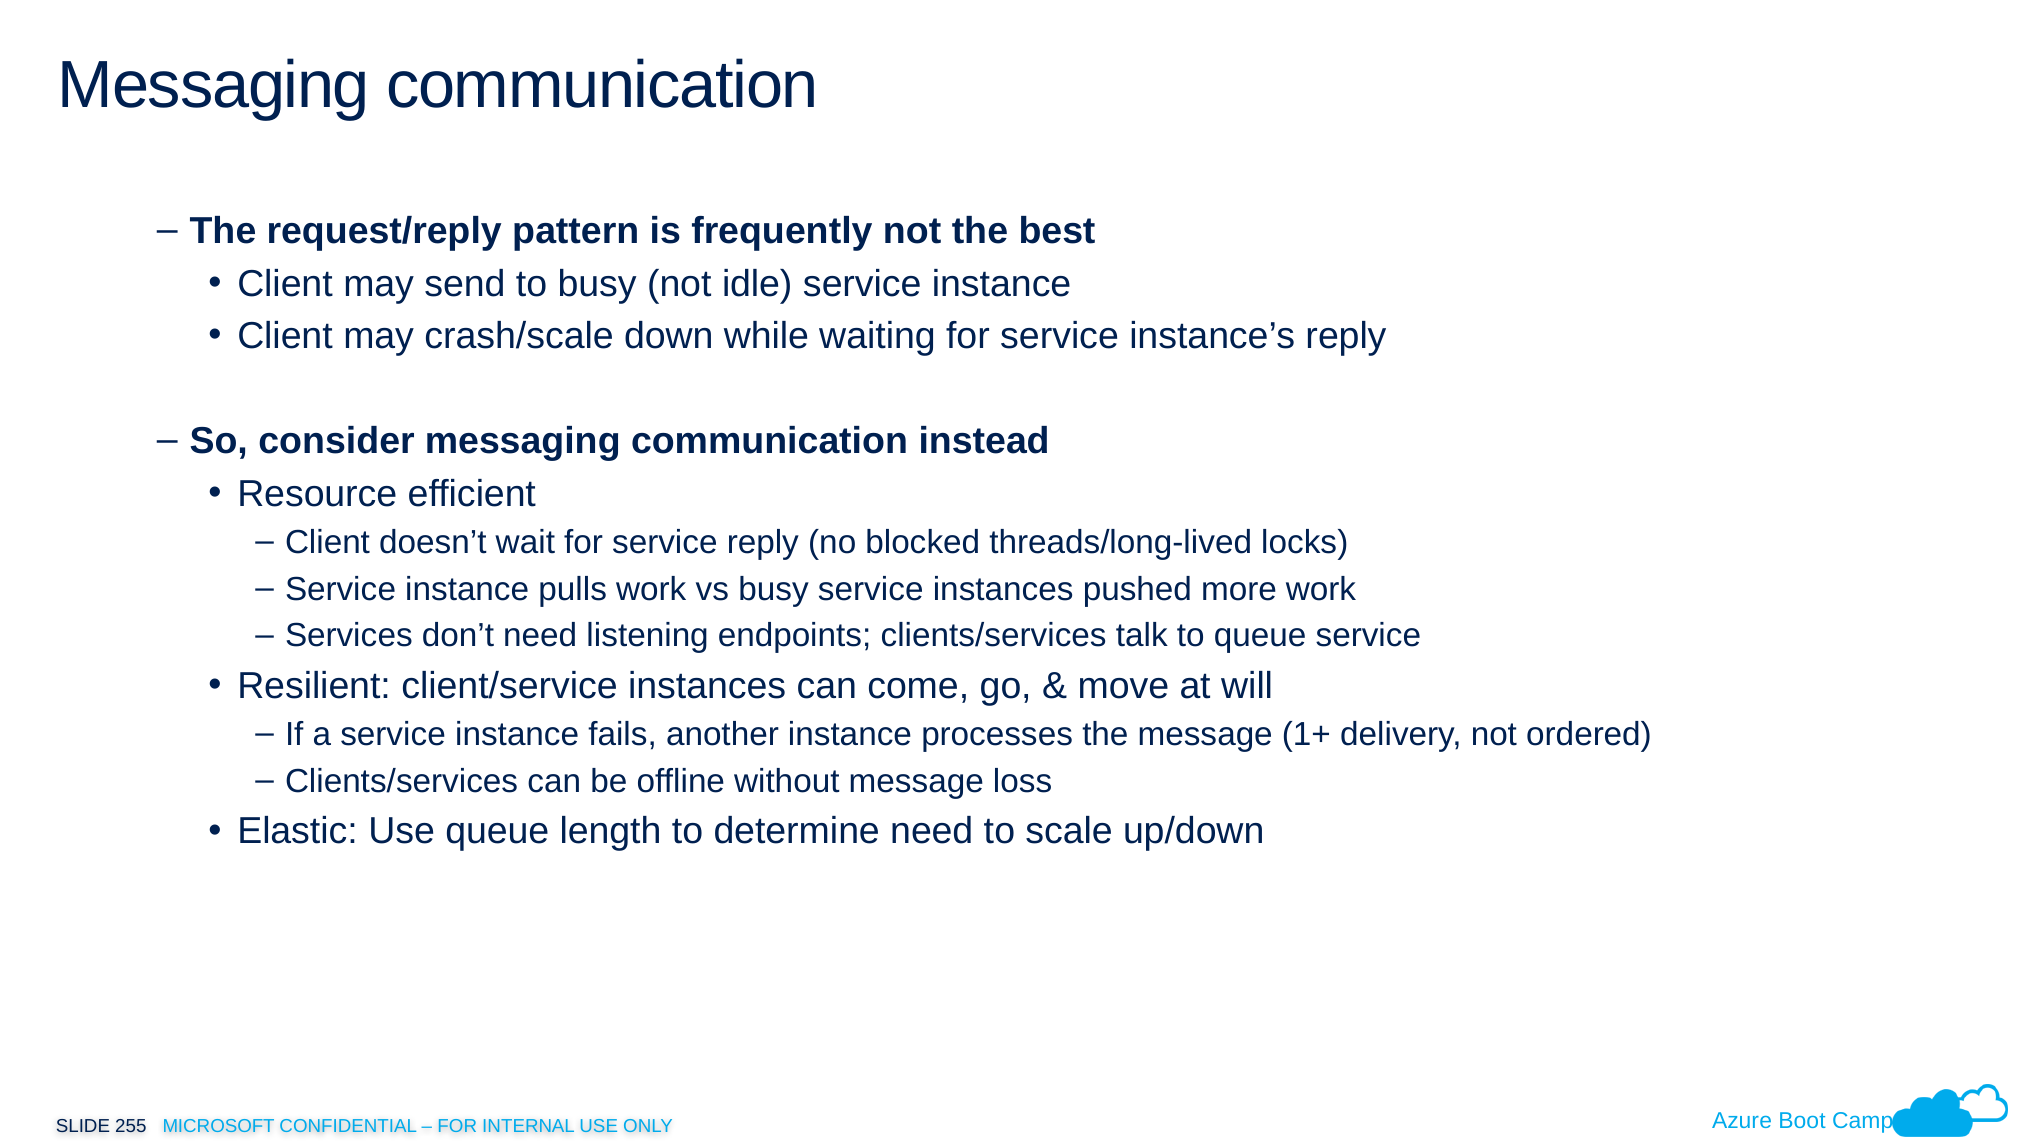

# Messaging communication
The request/reply pattern is frequently not the best
Client may send to busy (not idle) service instance
Client may crash/scale down while waiting for service instance’s reply

So, consider messaging communication instead
Resource efficient
Client doesn’t wait for service reply (no blocked threads/long-lived locks)
Service instance pulls work vs busy service instances pushed more work
Services don’t need listening endpoints; clients/services talk to queue service
Resilient: client/service instances can come, go, & move at will
If a service instance fails, another instance processes the message (1+ delivery, not ordered)
Clients/services can be offline without message loss
Elastic: Use queue length to determine need to scale up/down